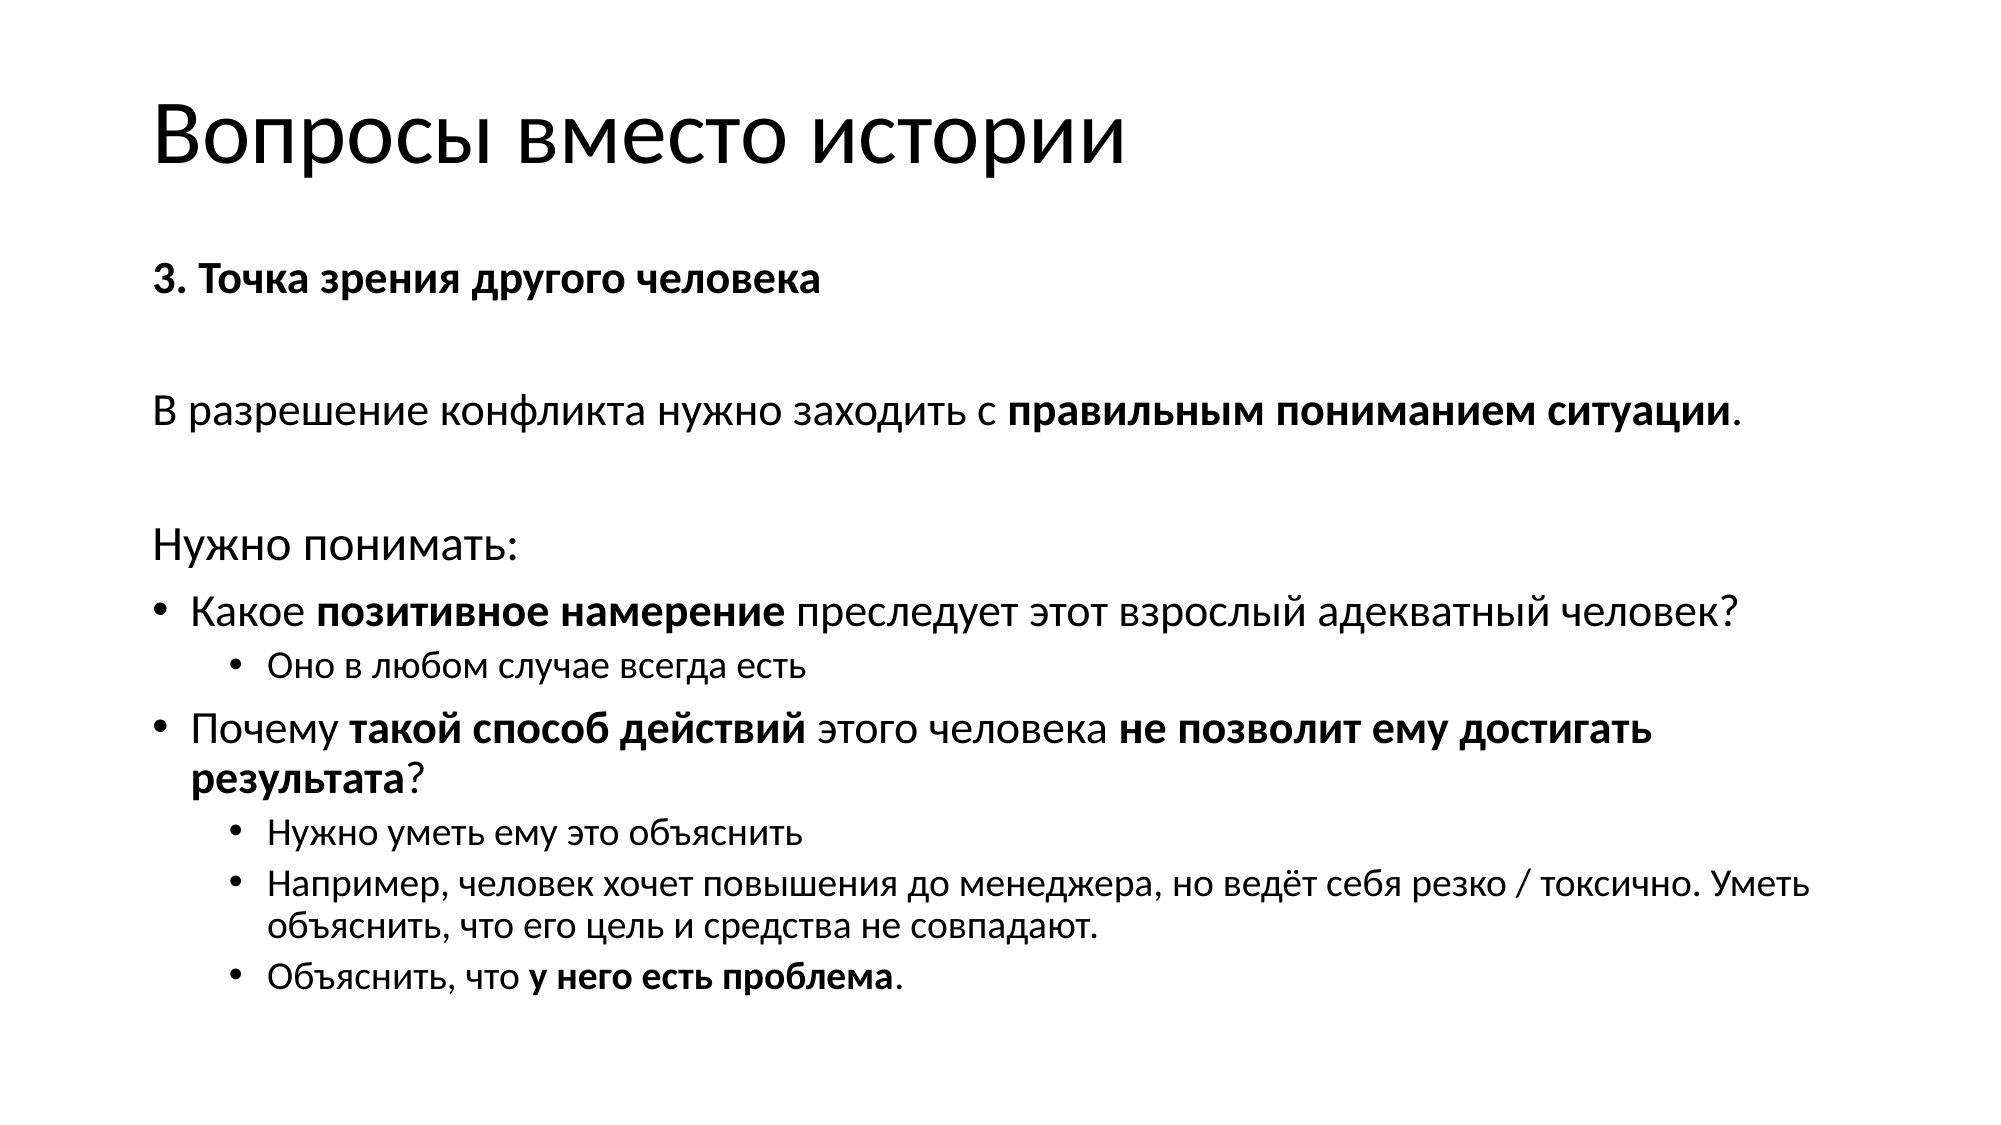

# Вопросы вместо истории
3. Точка зрения другого человека

В разрешение конфликта нужно заходить с правильным пониманием ситуации.

Нужно понимать:
Какое позитивное намерение преследует этот взрослый адекватный человек?
Оно в любом случае всегда есть
Почему такой способ действий этого человека не позволит ему достигать результата?
Нужно уметь ему это объяснить
Например, человек хочет повышения до менеджера, но ведёт себя резко / токсично. Уметь объяснить, что его цель и средства не совпадают.
Объяснить, что у него есть проблема.